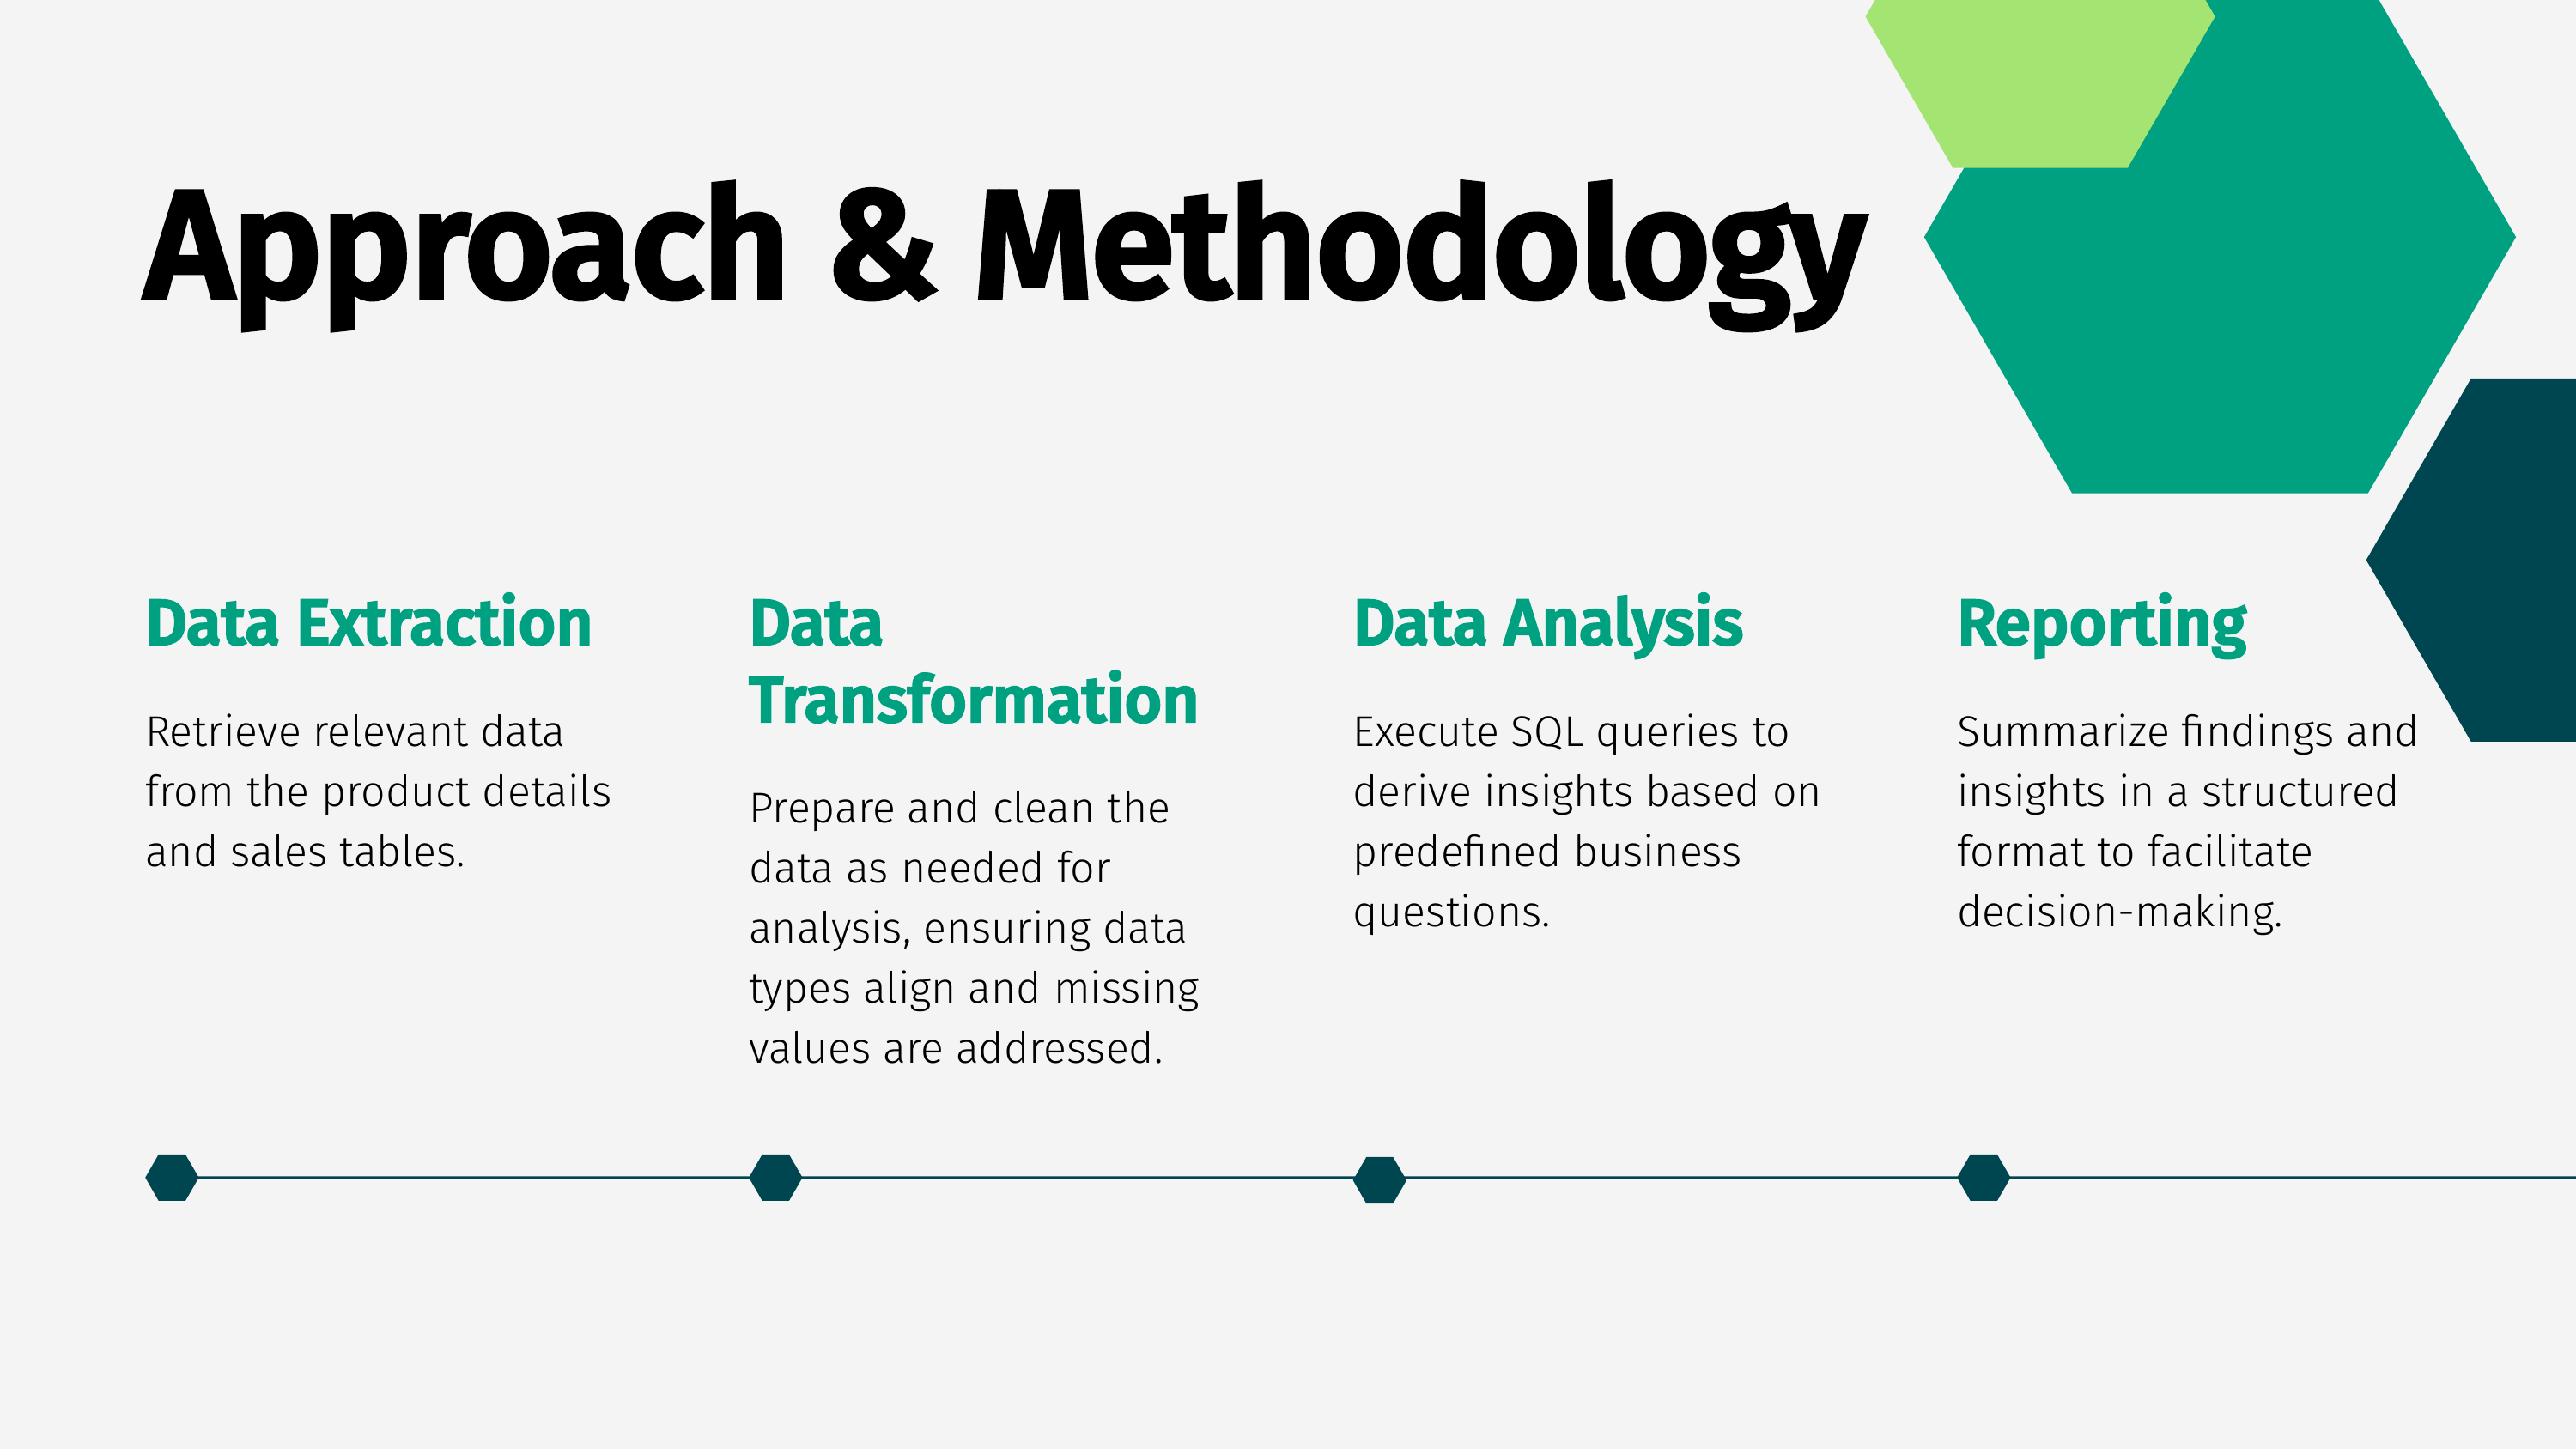

Approach & Methodology

Data Extraction
Retrieve relevant data from the product details and sales tables.
Data Transformation
Prepare and clean the data as needed for analysis, ensuring data types align and missing values are addressed.
Data Analysis
Execute SQL queries to derive insights based on predefined business questions.
Reporting
Summarize findings and insights in a structured format to facilitate decision-making.